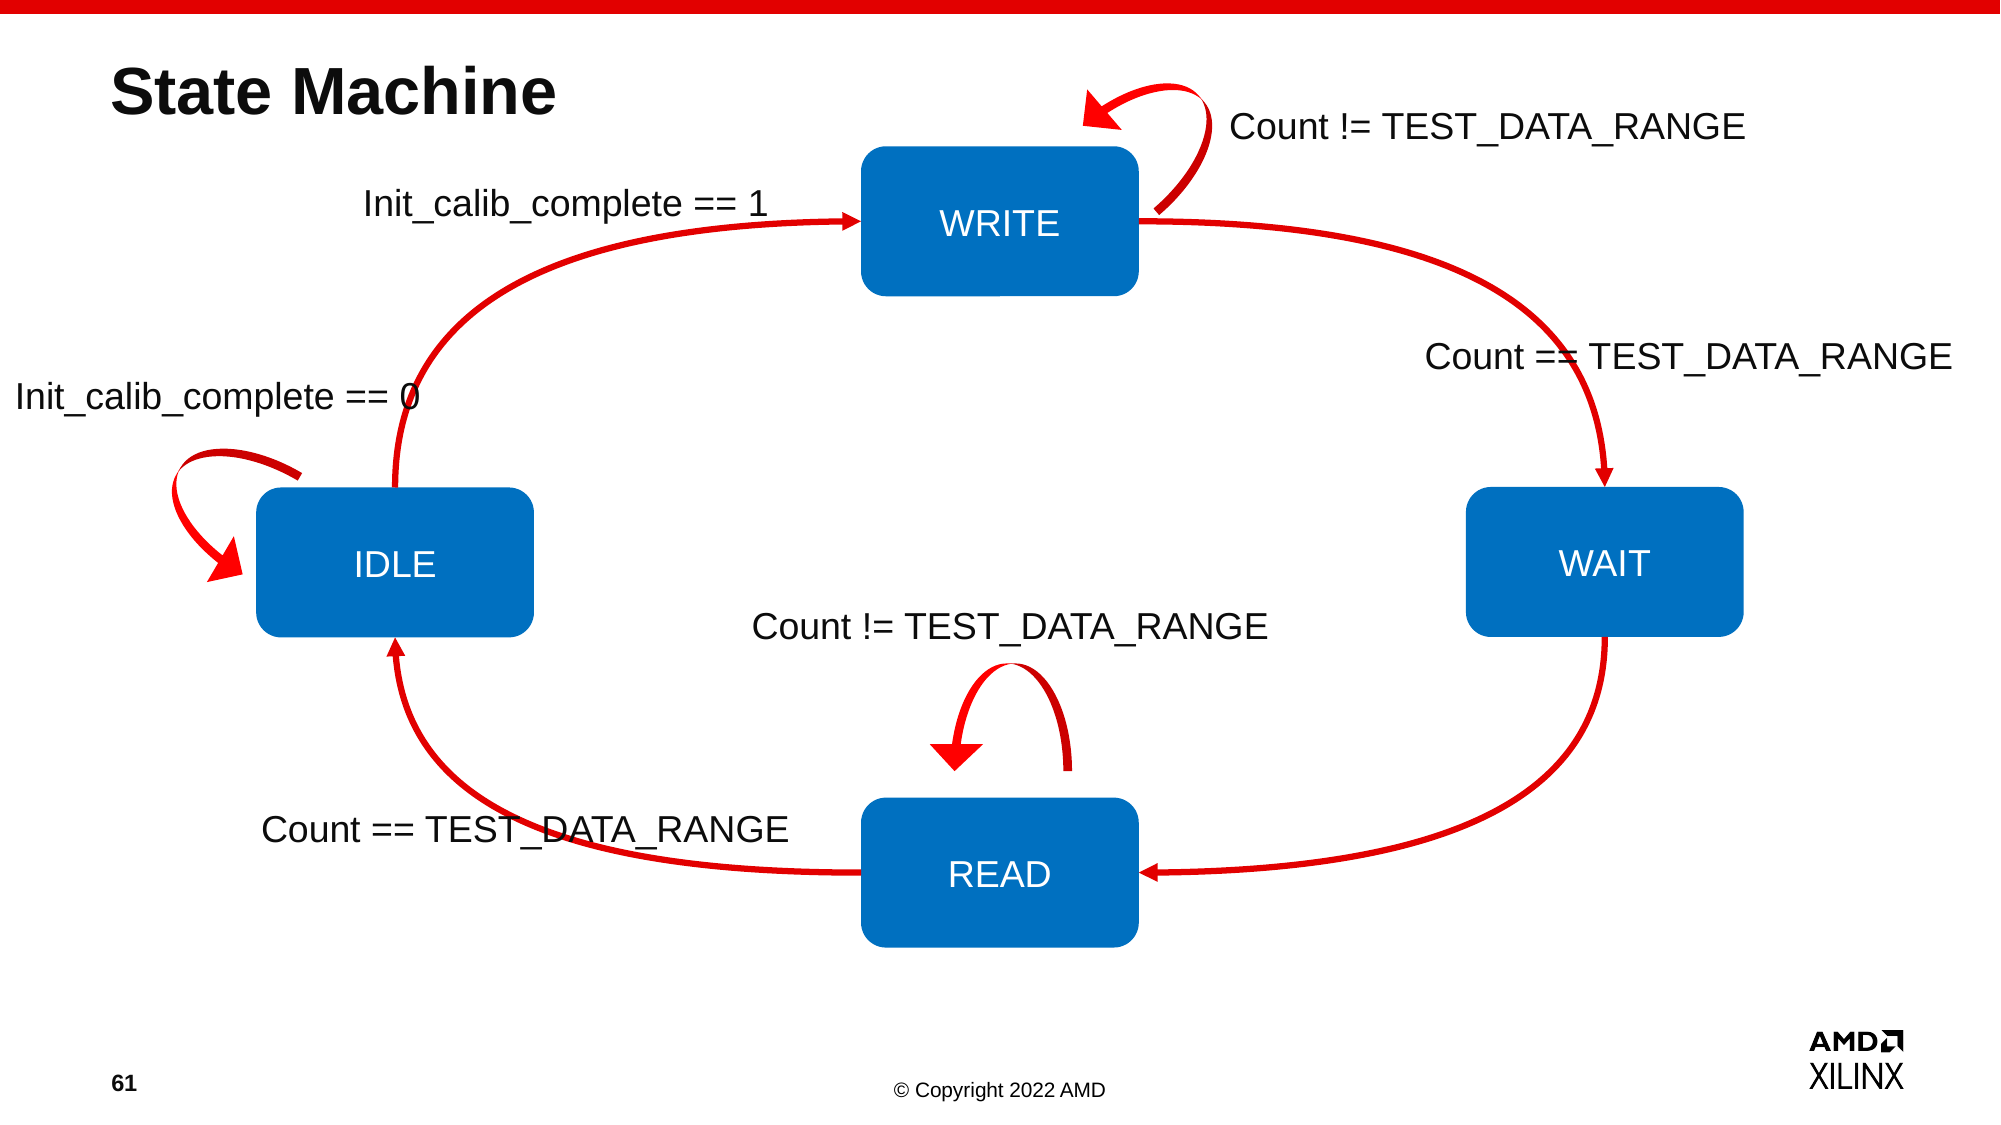

# State Machine

Count != TEST_DATA_RANGE
WRITE
Init_calib_complete == 1
Count == TEST_DATA_RANGE
Init_calib_complete == 0

WAIT
IDLE
Count != TEST_DATA_RANGE

Count == TEST_DATA_RANGE
READ
61